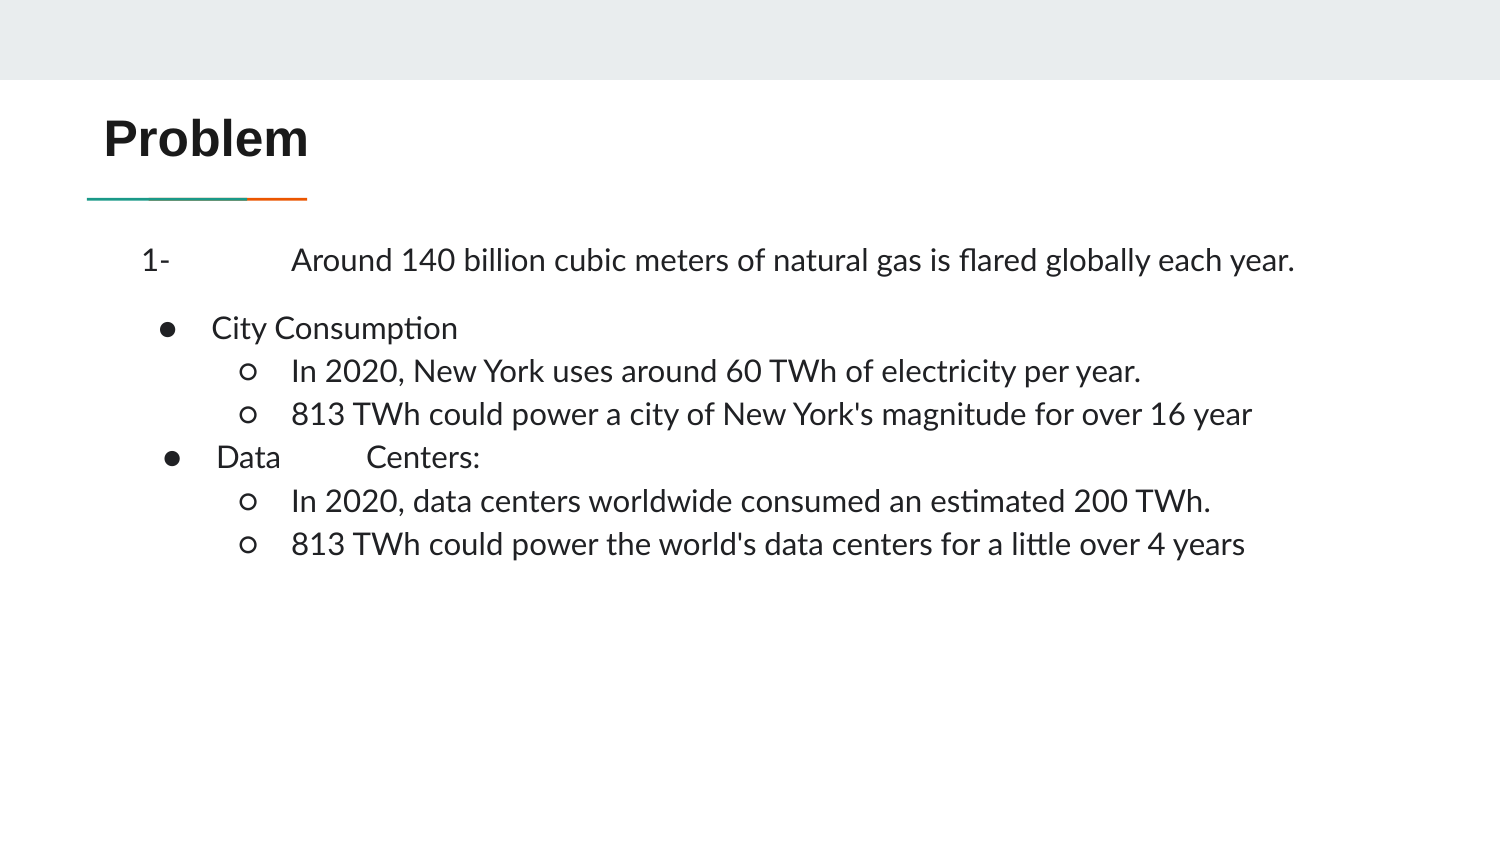

# Problem
1-	Around 140 billion cubic meters of natural gas is flared globally each year.
City Consumption
In 2020, New York uses around 60 TWh of electricity per year.
813 TWh could power a city of New York's magnitude for over 16 year
Data 	Centers:
In 2020, data centers worldwide consumed an estimated 200 TWh.
813 TWh could power the world's data centers for a little over 4 years